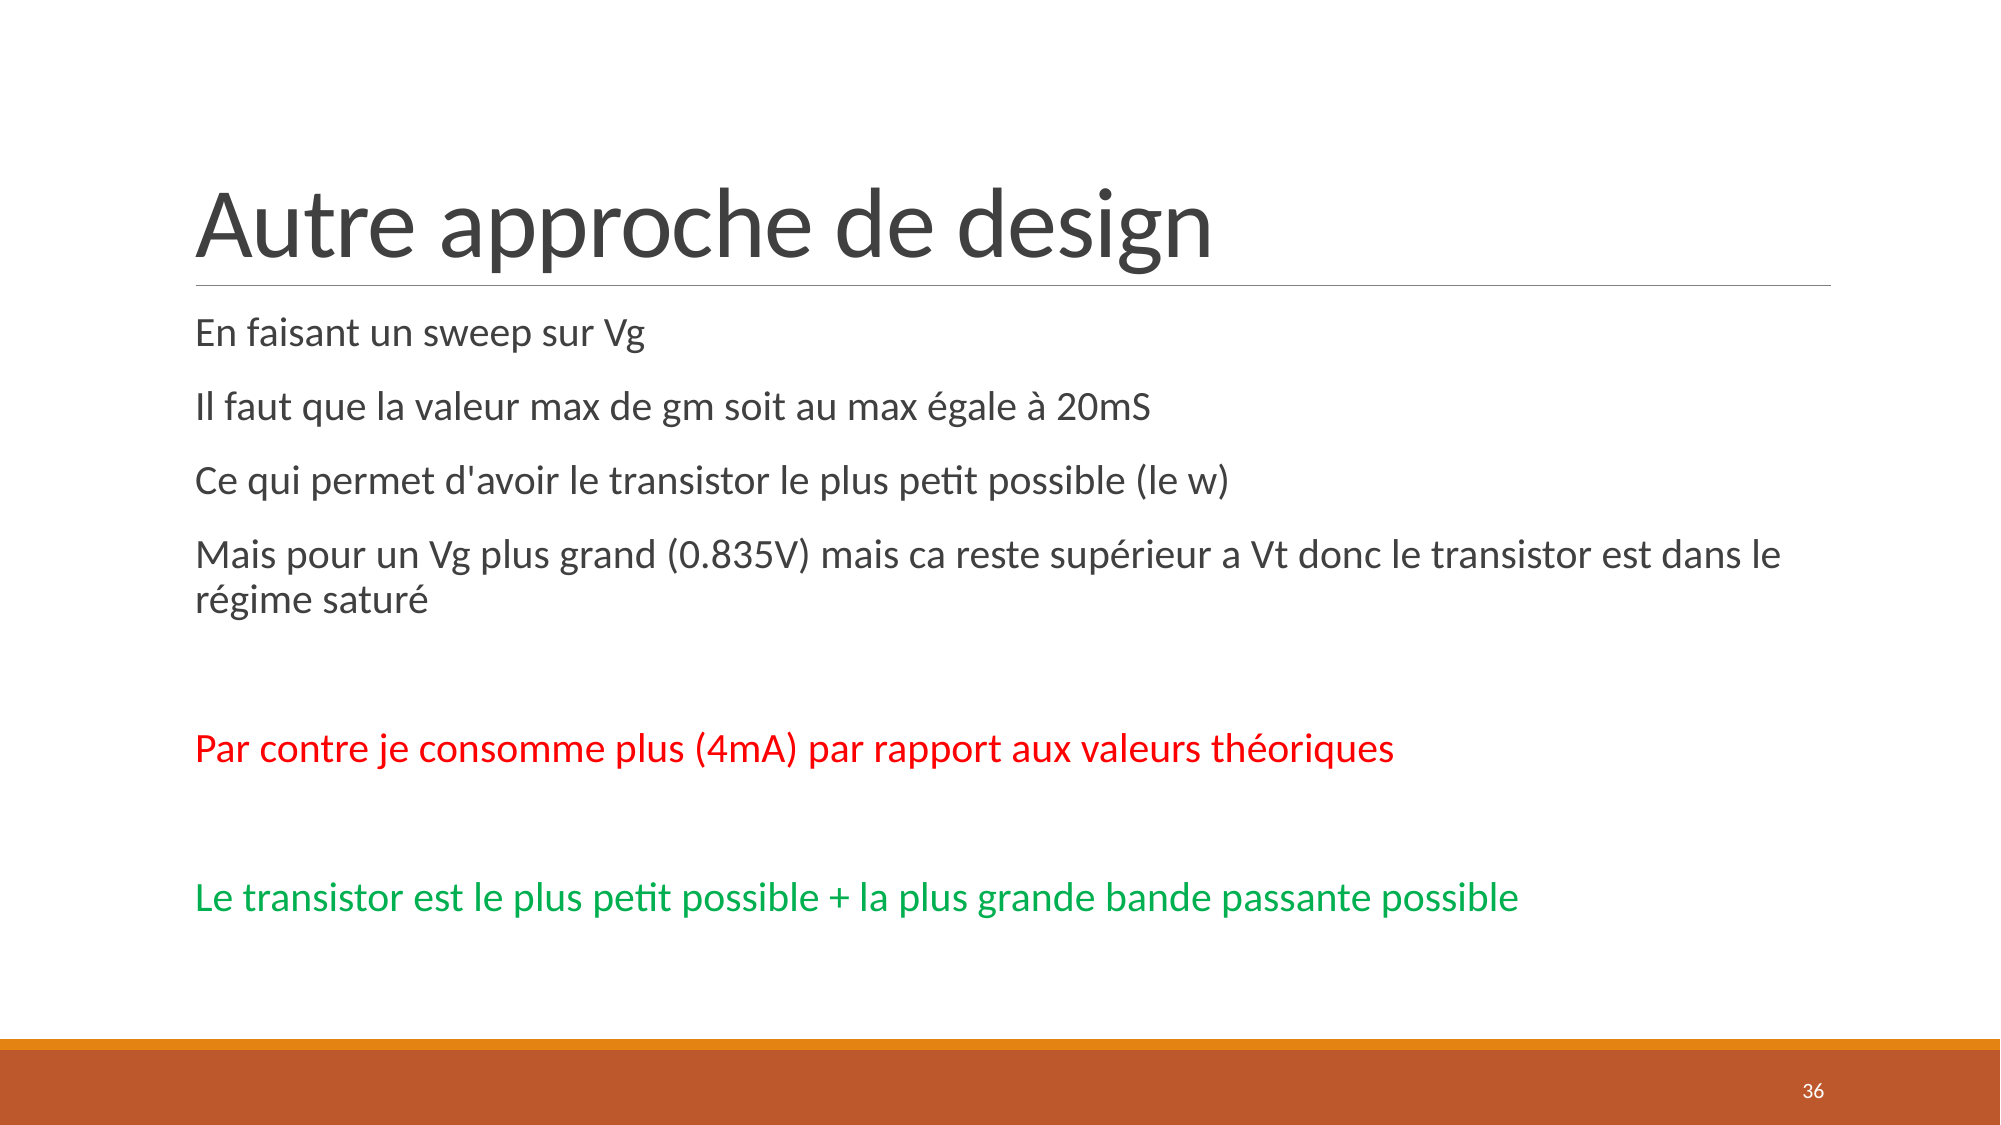

# Autre approche de design
En faisant un sweep sur Vg
Il faut que la valeur max de gm soit au max égale à 20mS
Ce qui permet d'avoir le transistor le plus petit possible (le w)
Mais pour un Vg plus grand (0.835V) mais ca reste supérieur a Vt donc le transistor est dans le régime saturé

Par contre je consomme plus (4mA) par rapport aux valeurs théoriques

Le transistor est le plus petit possible + la plus grande bande passante possible

36